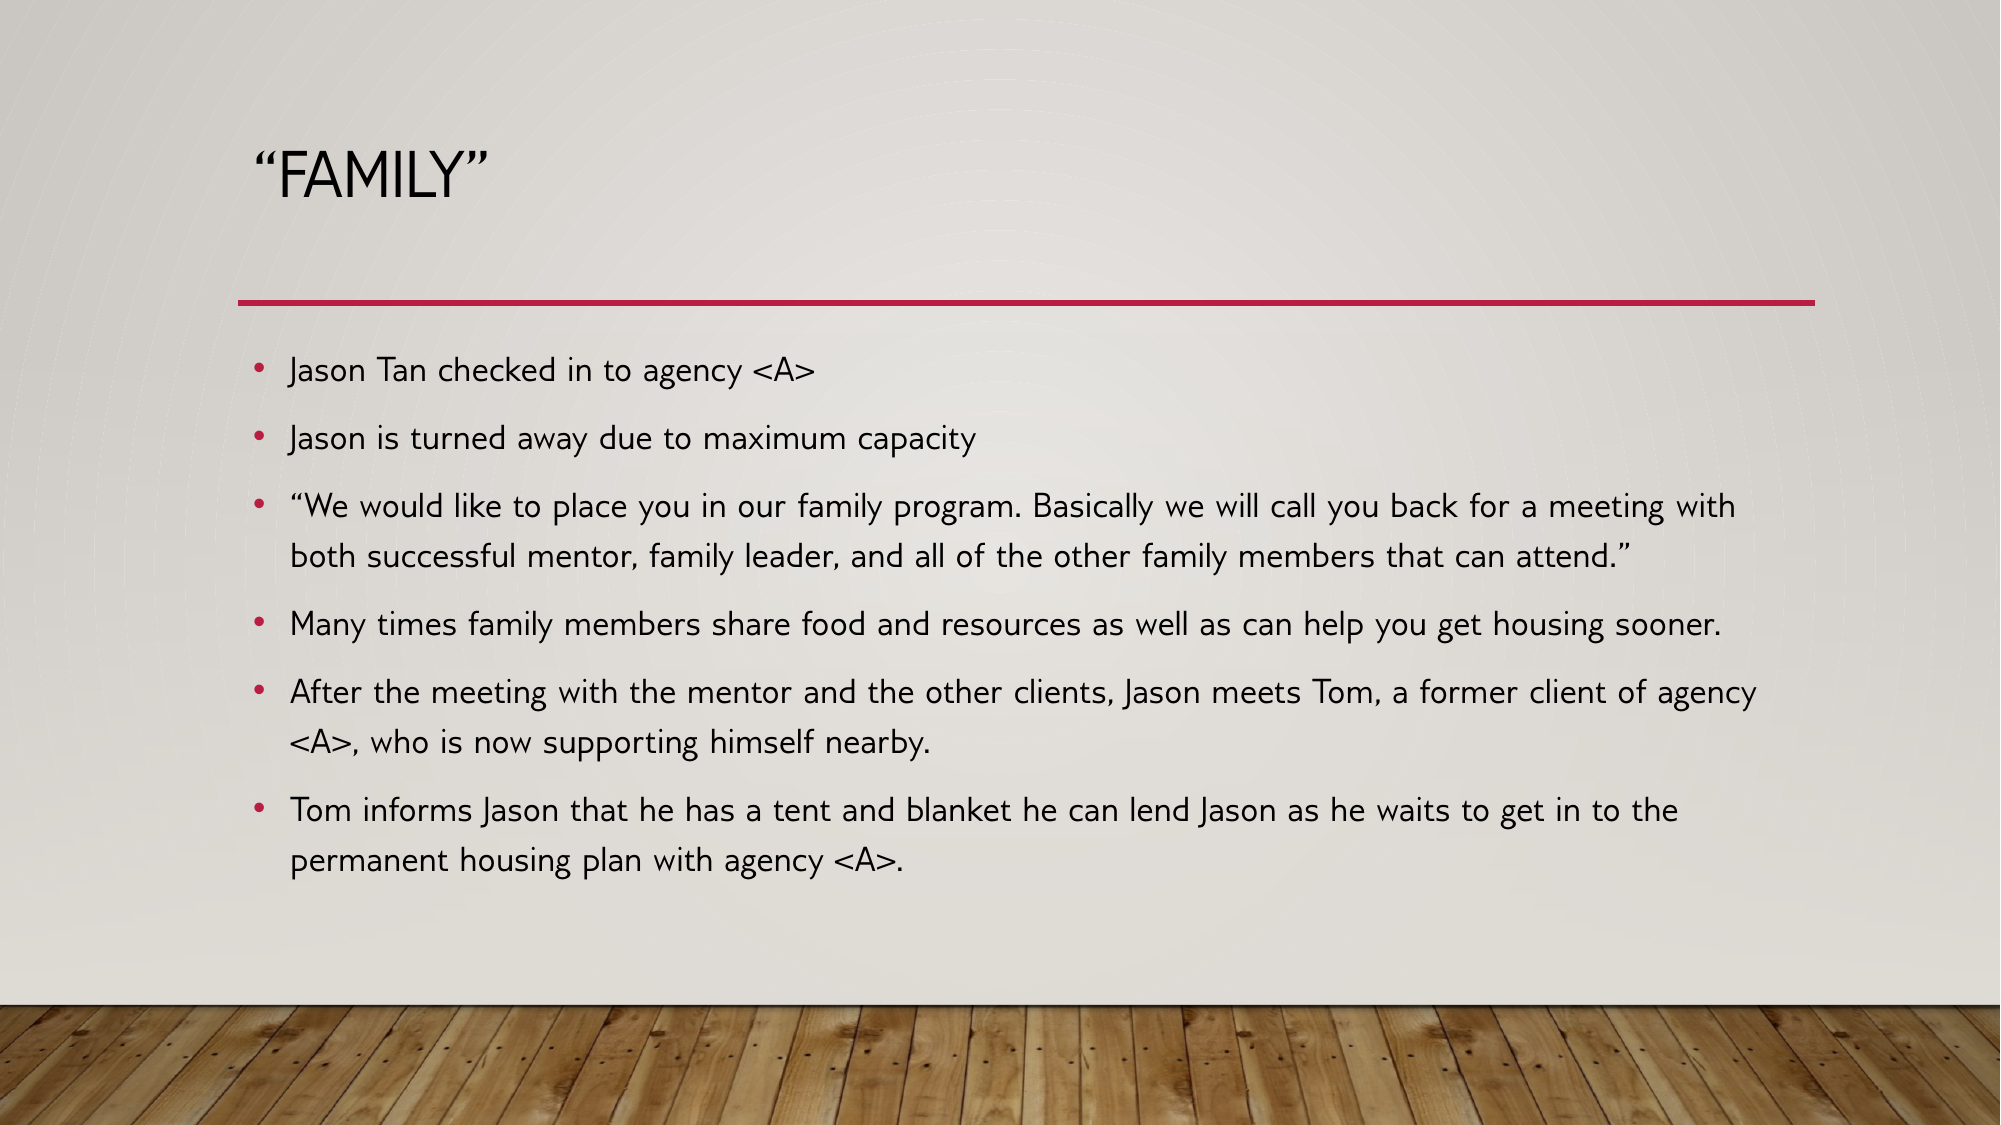

# “Family”
Jason Tan checked in to agency <A>
Jason is turned away due to maximum capacity
“We would like to place you in our family program. Basically we will call you back for a meeting with both successful mentor, family leader, and all of the other family members that can attend.”
Many times family members share food and resources as well as can help you get housing sooner.
After the meeting with the mentor and the other clients, Jason meets Tom, a former client of agency <A>, who is now supporting himself nearby.
Tom informs Jason that he has a tent and blanket he can lend Jason as he waits to get in to the permanent housing plan with agency <A>.